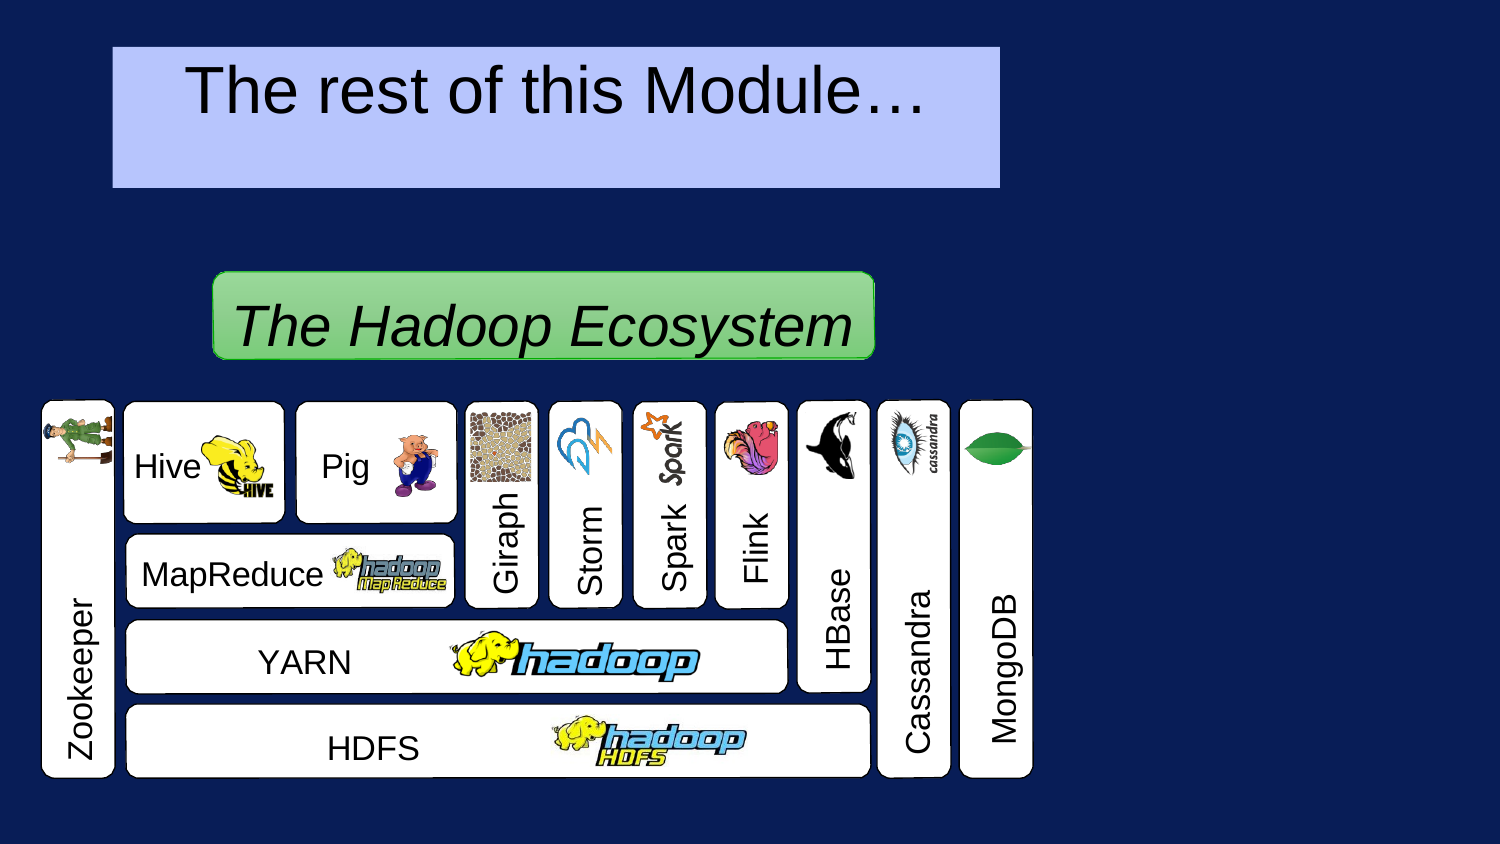

# The rest of this Module…

The Hadoop Ecosystem

Hive
Pig
Giraph
Spark
Storm
Flink

MapReduce

YARN

HDFS
HBase
Cassandra
MongoDB

Zookeeper